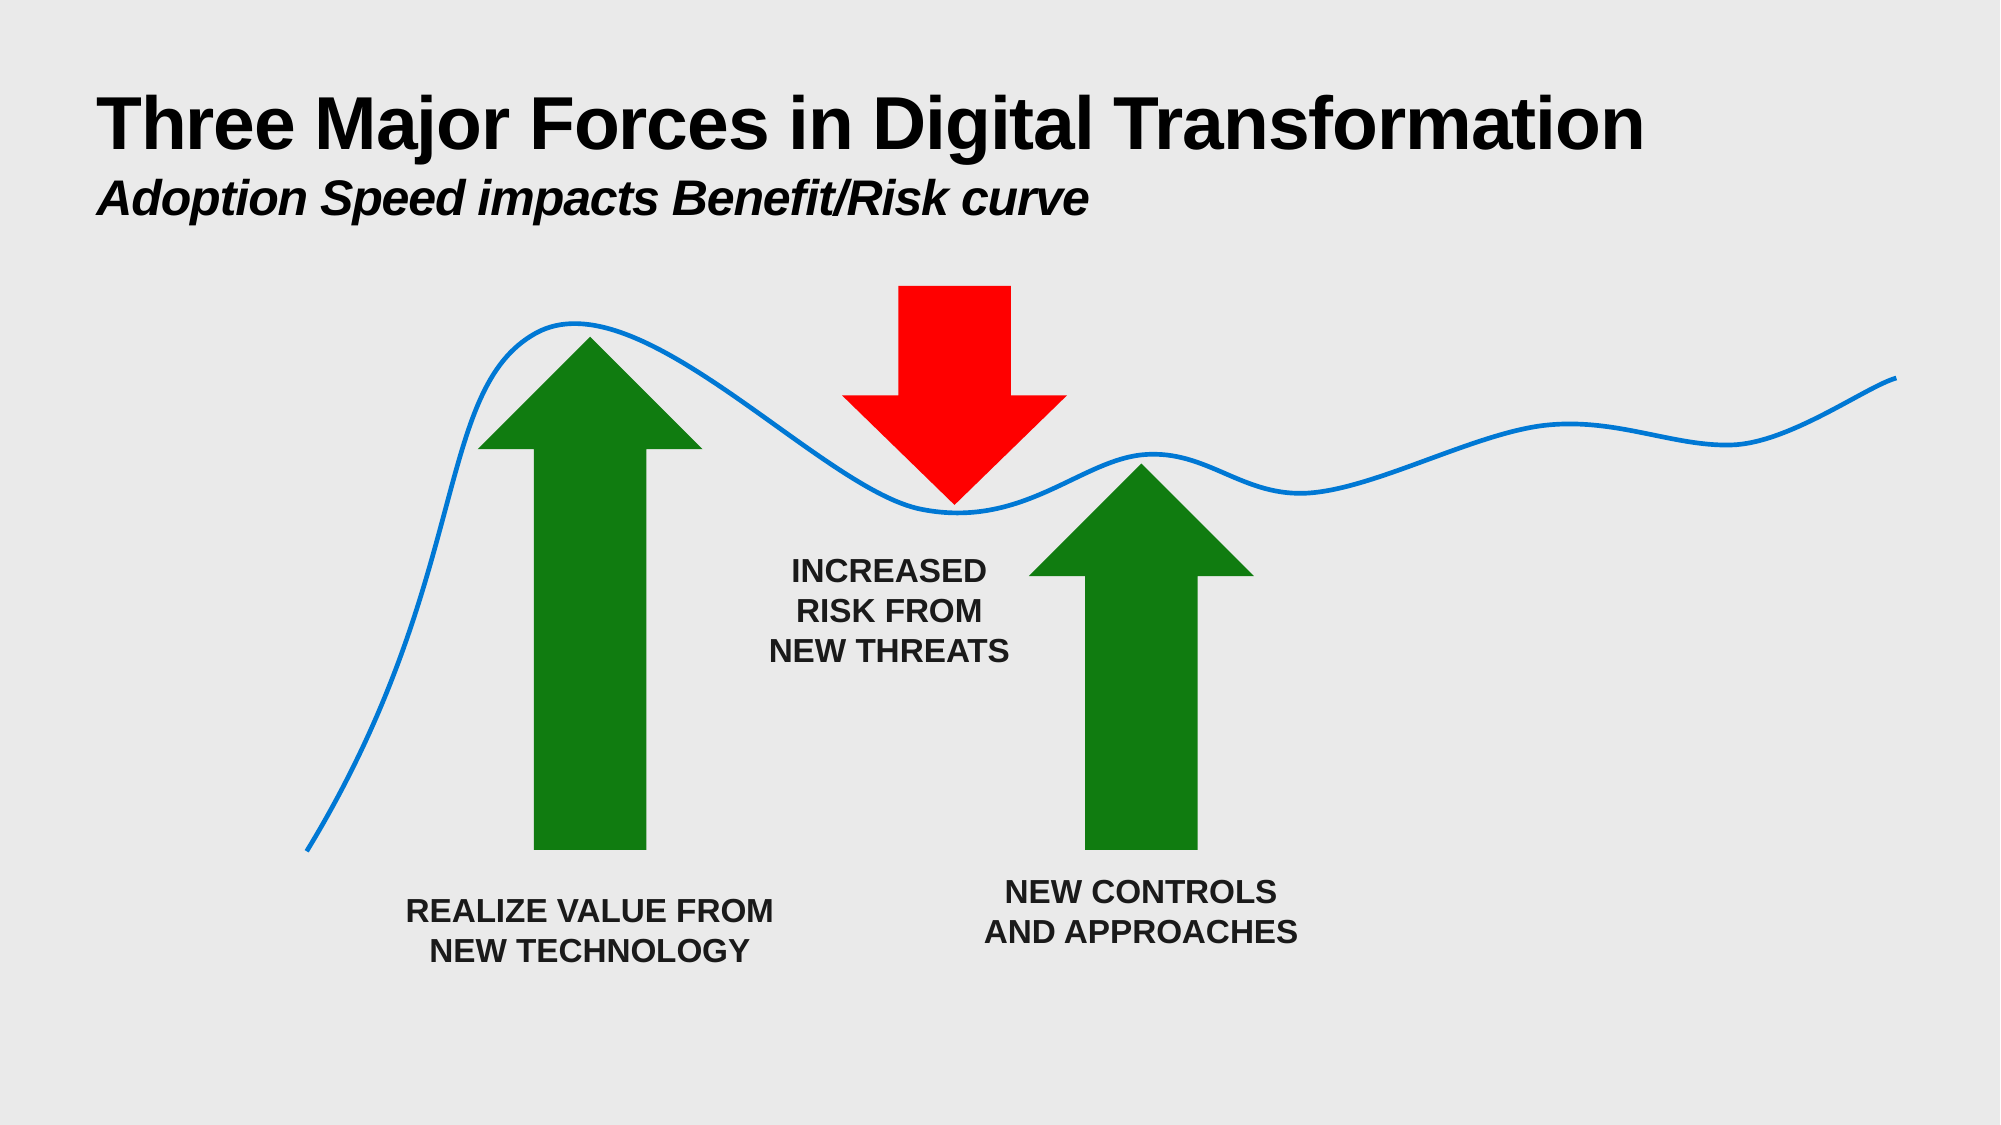

# Three Major Forces in Digital Transformation Adoption Speed impacts Benefit/Risk curve

INCREASED RISK FROM NEW THREATS
NEW CONTROLS AND APPROACHES
REALIZE VALUE FROM NEW TECHNOLOGY